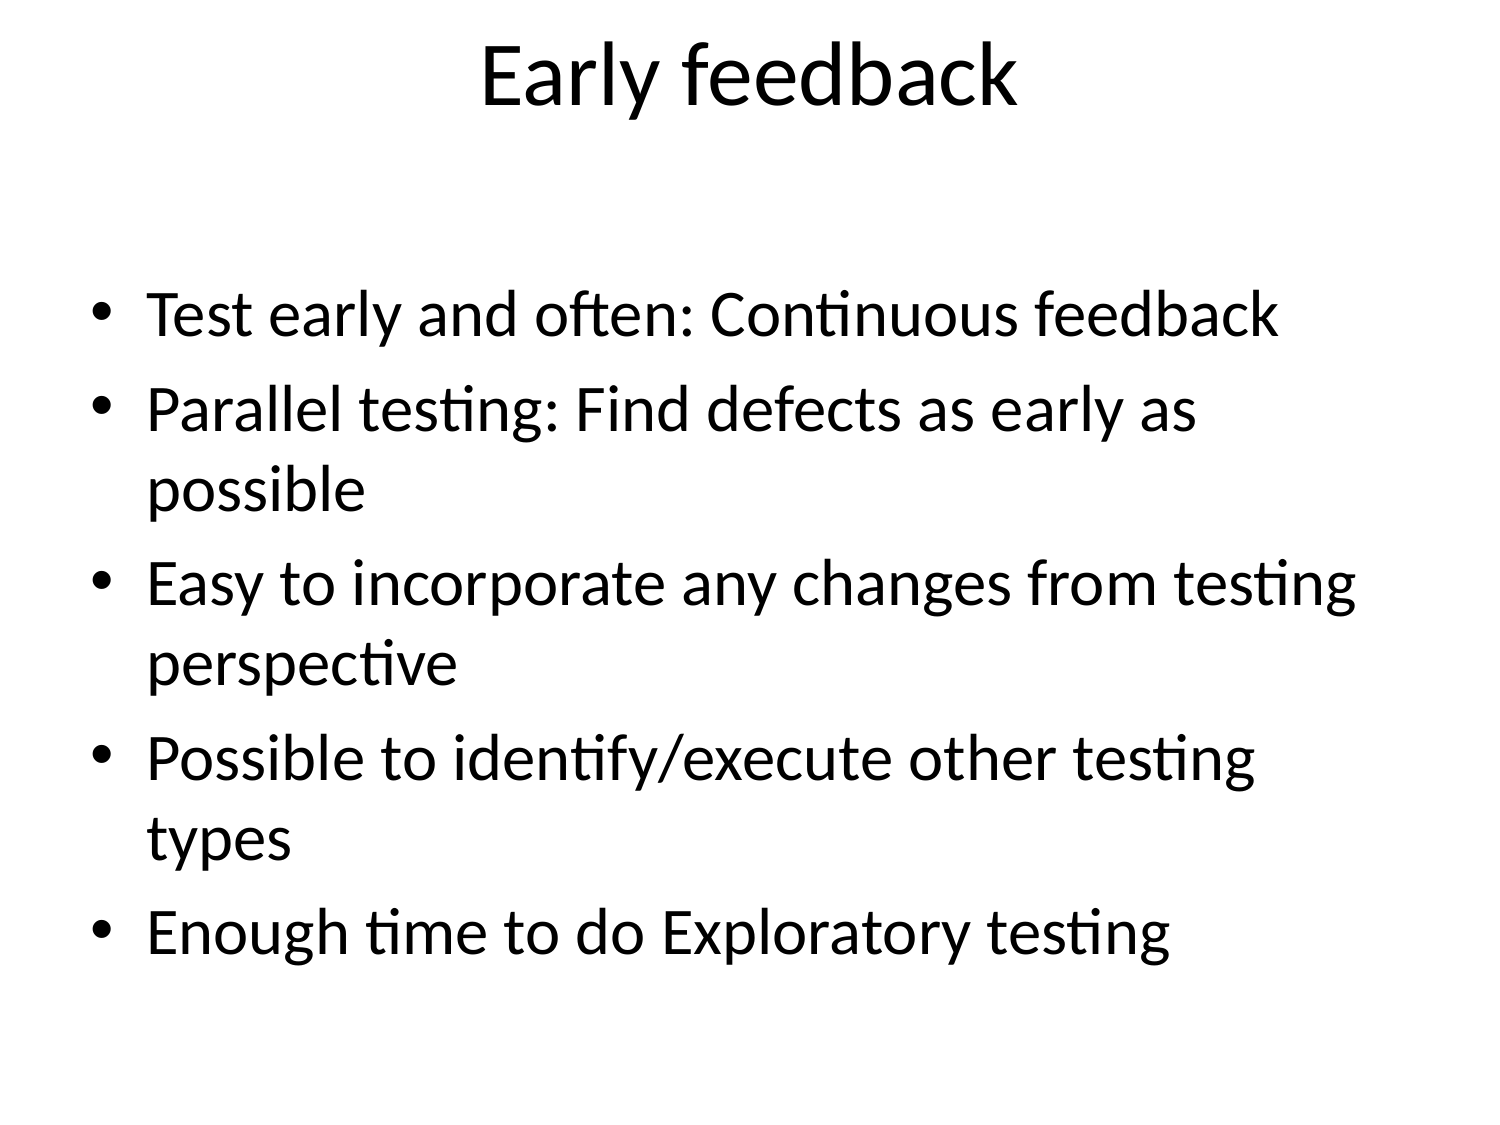

# Early feedback
Test early and often: Continuous feedback
Parallel testing: Find defects as early as possible
Easy to incorporate any changes from testing perspective
Possible to identify/execute other testing types
Enough time to do Exploratory testing